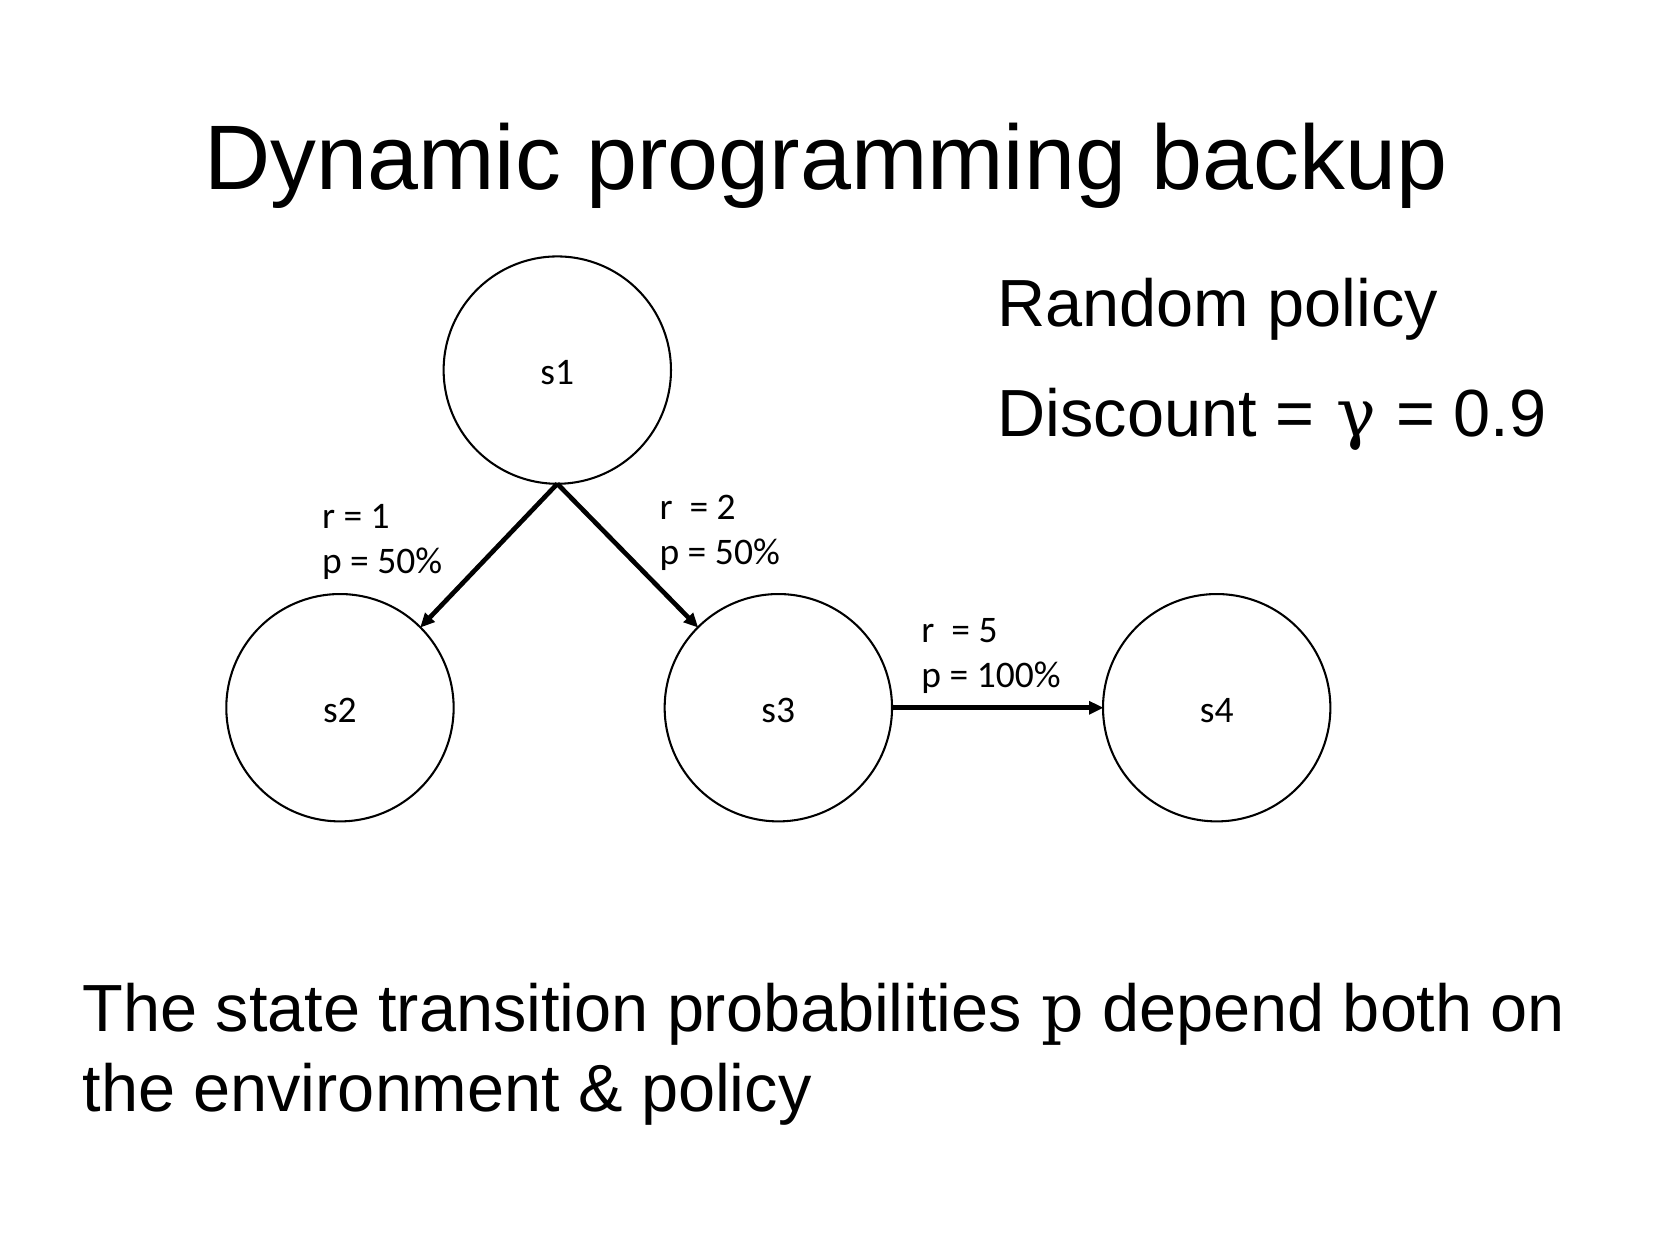

Dynamic programming backup
s1
Random policy
Discount = γ = 0.9
r  = 2
p = 50%
r = 1
p = 50%
s2
s3
s4
r  = 5
p = 100%
The state transition probabilities p depend both on the environment & policy